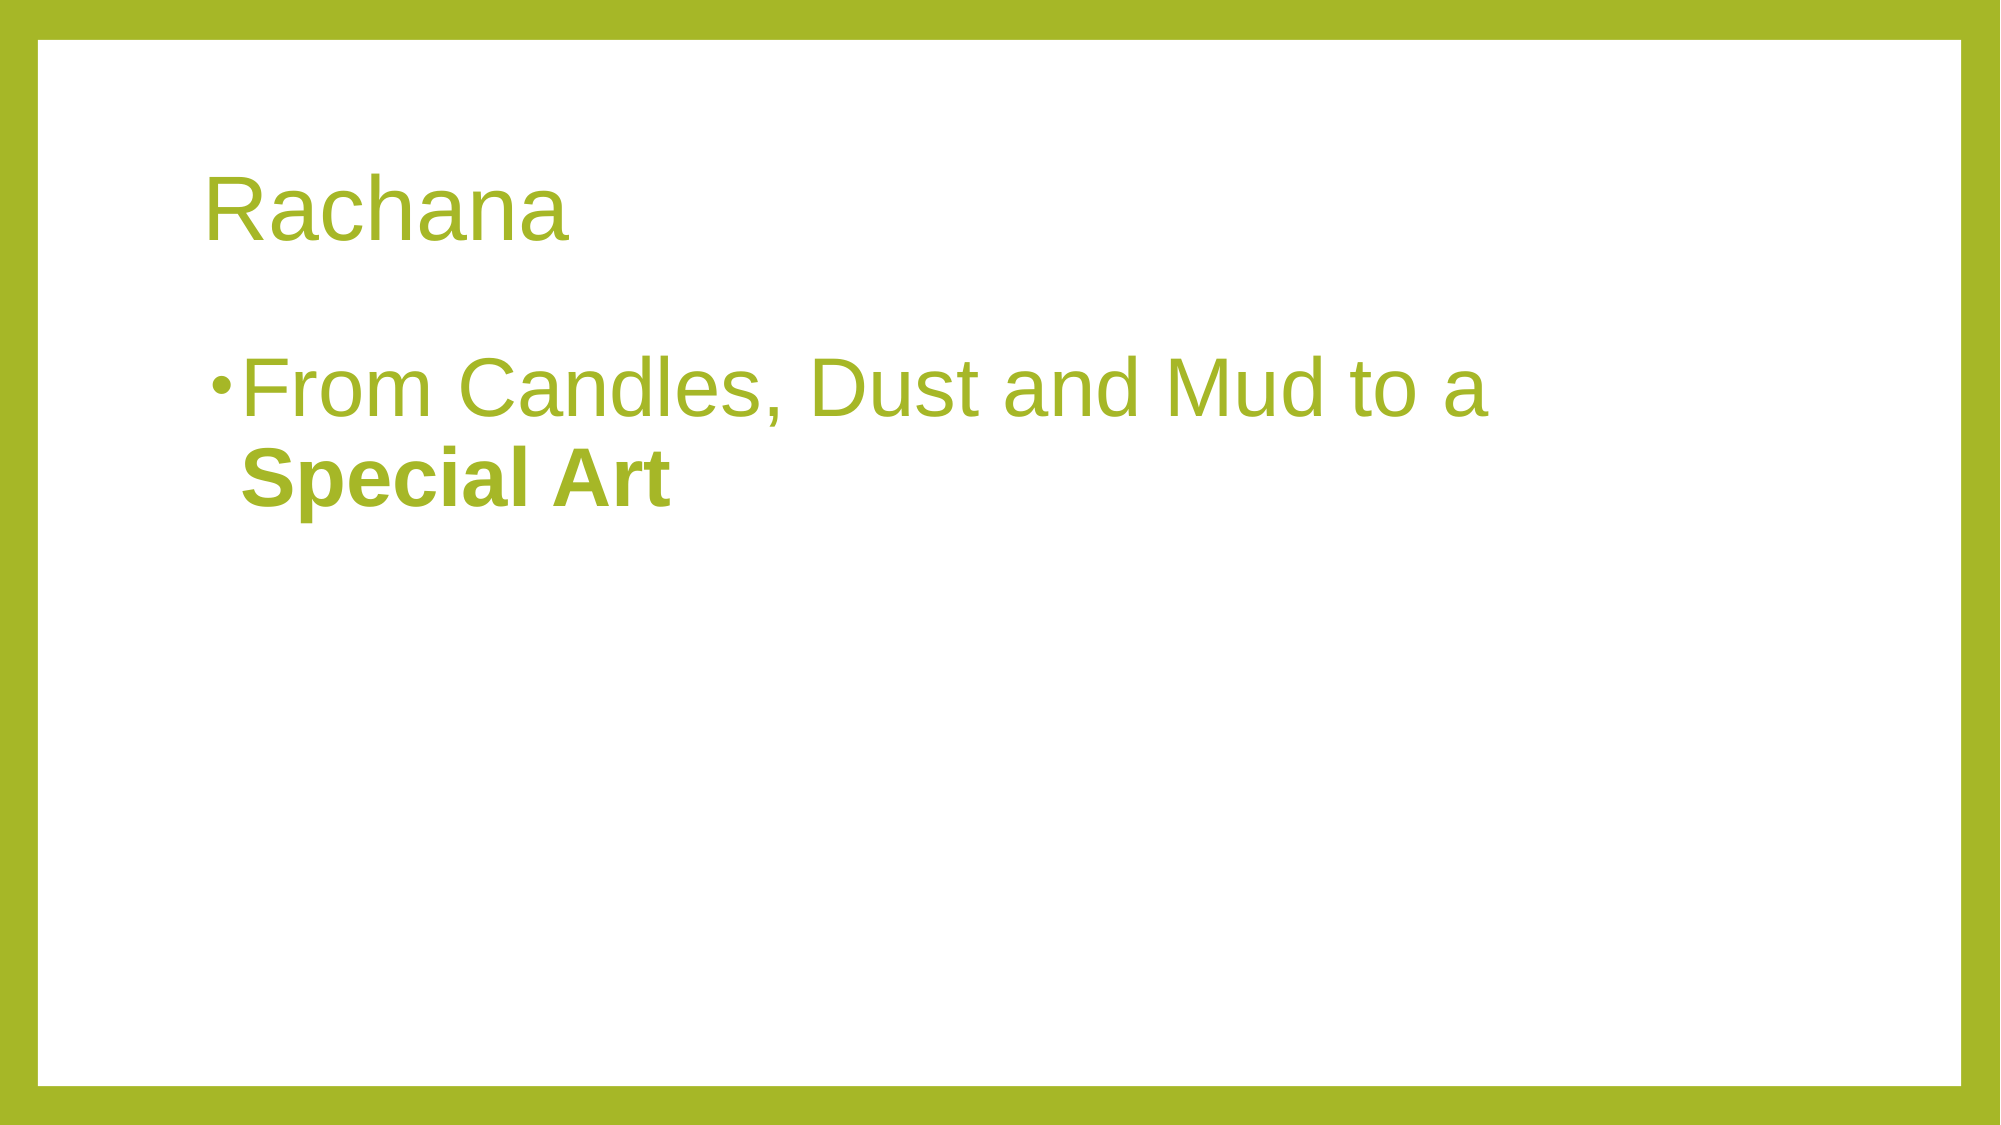

# Rachana
From Candles, Dust and Mud to a Special Art